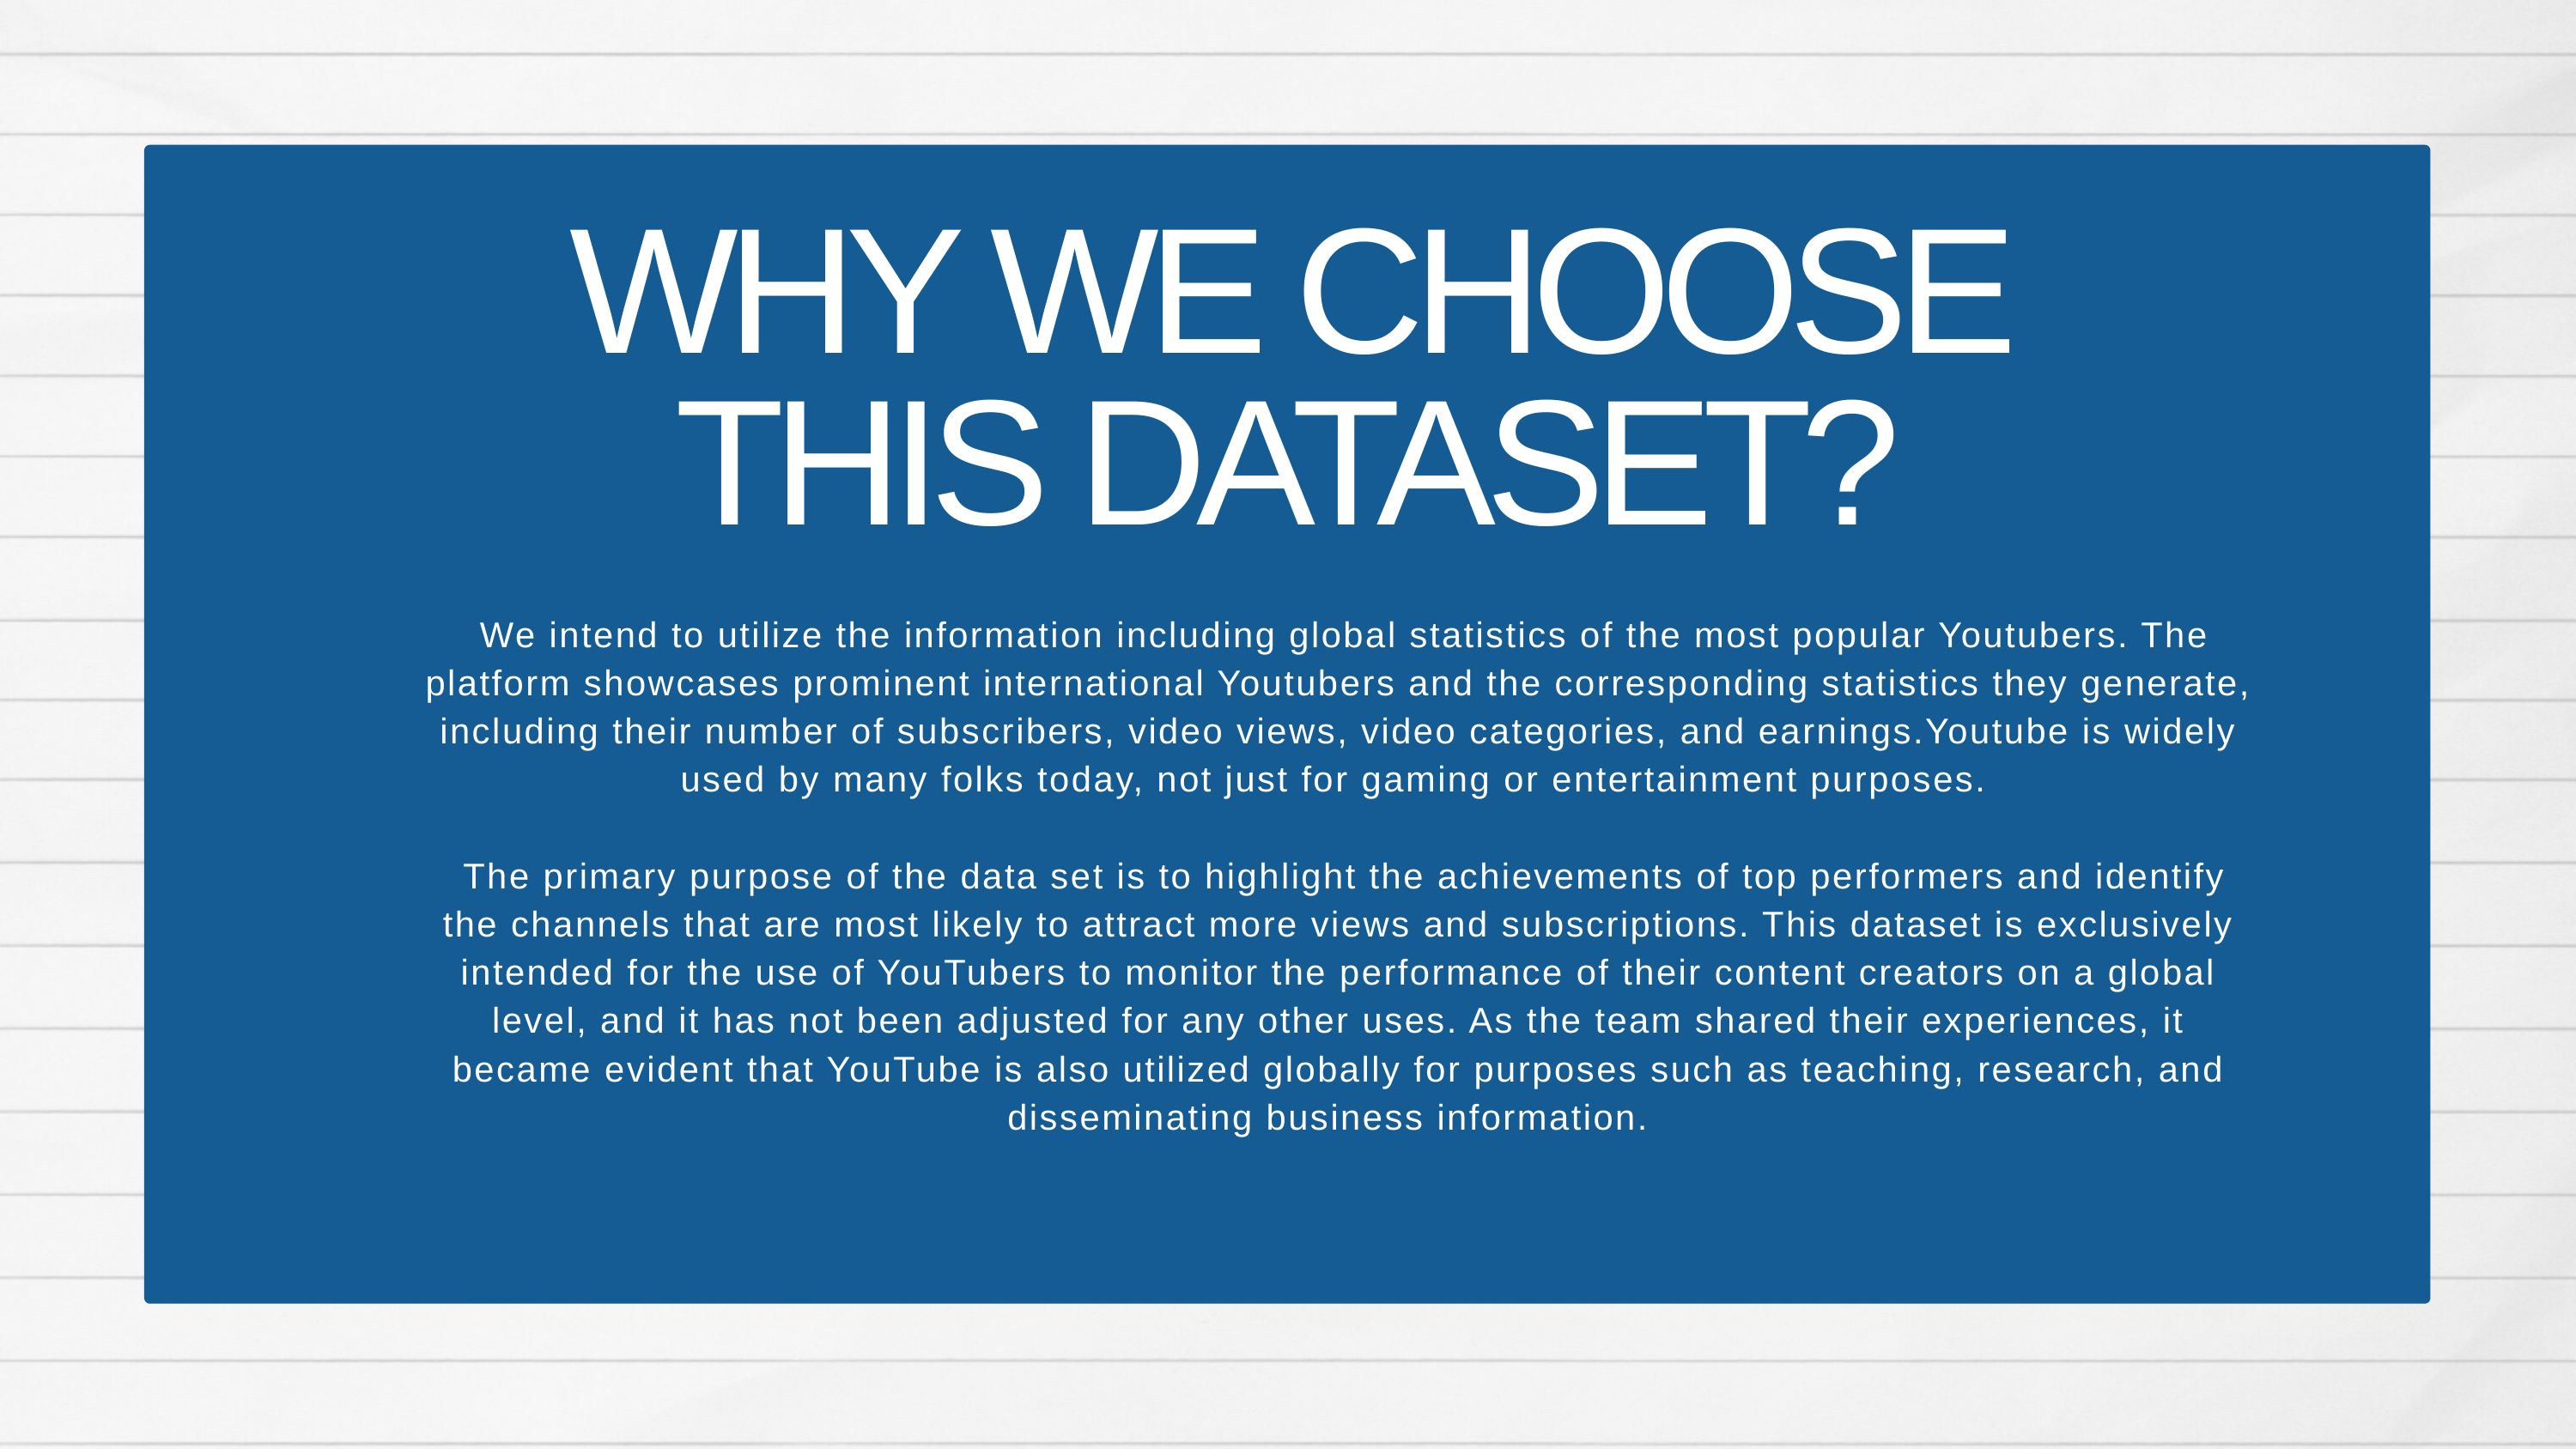

WHY WE CHOOSE THIS DATASET?
 We intend to utilize the information including global statistics of the most popular Youtubers. The platform showcases prominent international Youtubers and the corresponding statistics they generate, including their number of subscribers, video views, video categories, and earnings.Youtube is widely used by many folks today, not just for gaming or entertainment purposes.

 The primary purpose of the data set is to highlight the achievements of top performers and identify the channels that are most likely to attract more views and subscriptions. This dataset is exclusively intended for the use of YouTubers to monitor the performance of their content creators on a global level, and it has not been adjusted for any other uses. As the team shared their experiences, it became evident that YouTube is also utilized globally for purposes such as teaching, research, and disseminating business information.